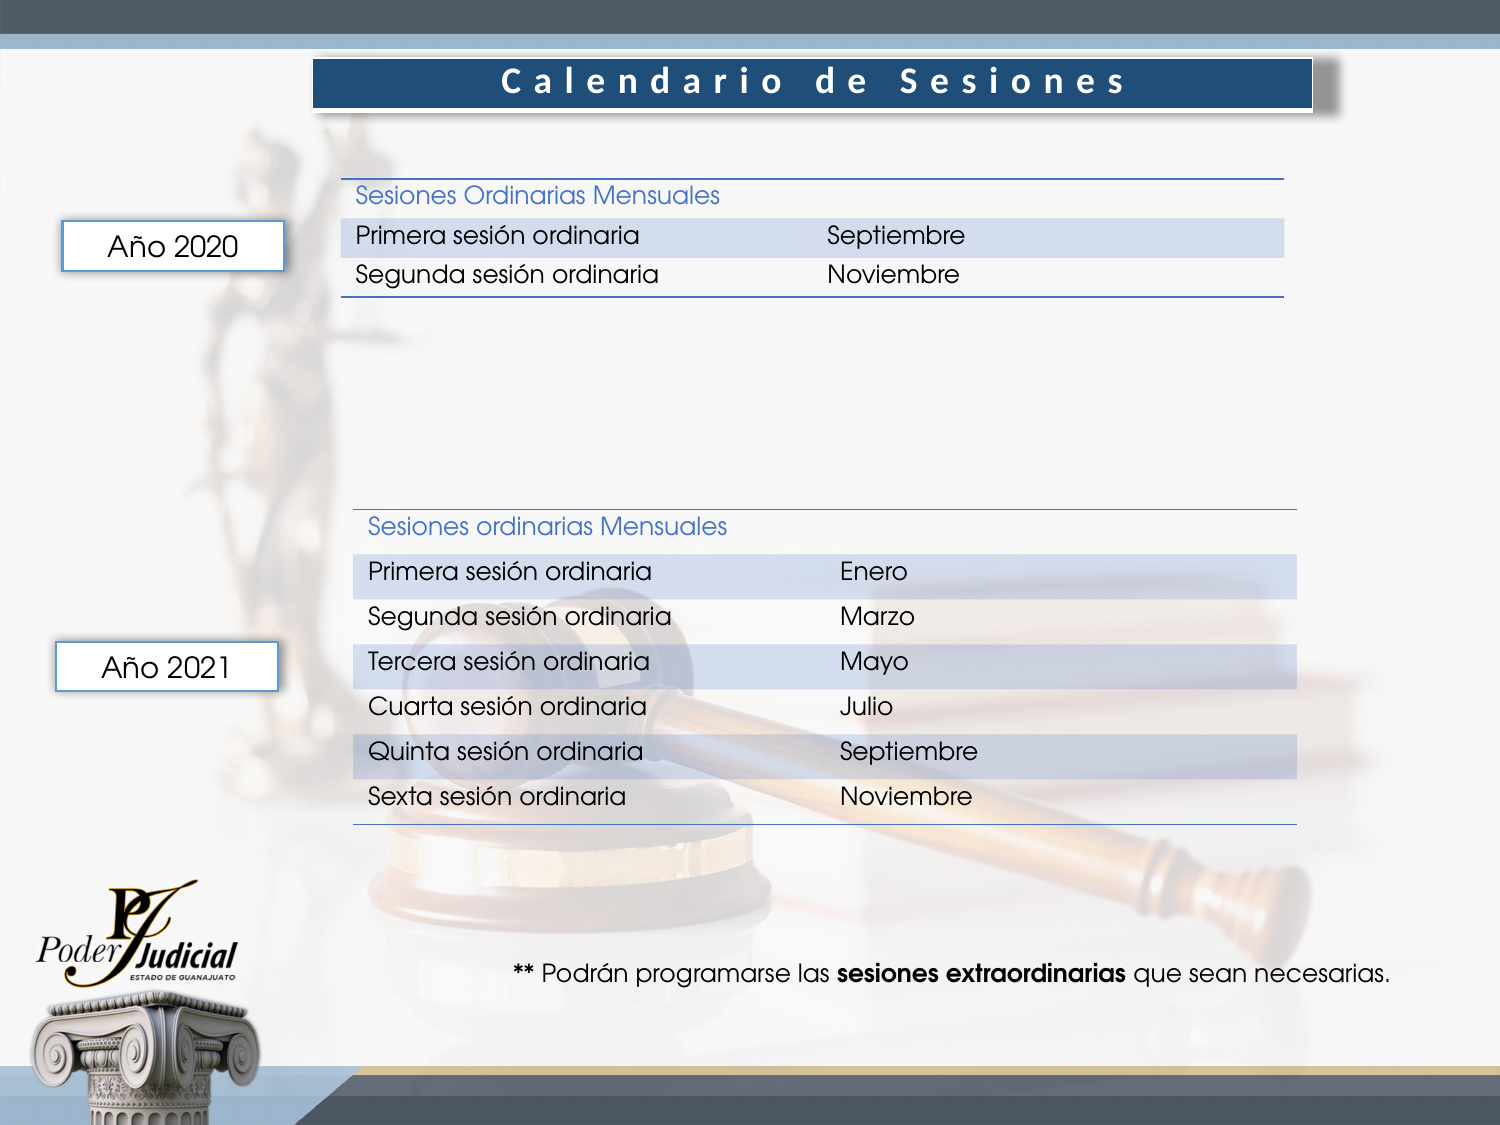

| Calendario de Sesiones |
| --- |

| Sesiones Ordinarias Mensuales |  |
| --- | --- |
| Primera sesión ordinaria | Septiembre |
| Segunda sesión ordinaria | Noviembre |
Año 2020
| Sesiones ordinarias Mensuales |  |
| --- | --- |
| Primera sesión ordinaria | Enero |
| Segunda sesión ordinaria | Marzo |
| Tercera sesión ordinaria | Mayo |
| Cuarta sesión ordinaria | Julio |
| Quinta sesión ordinaria | Septiembre |
| Sexta sesión ordinaria | Noviembre |
Año 2021
** Podrán programarse las sesiones extraordinarias que sean necesarias.